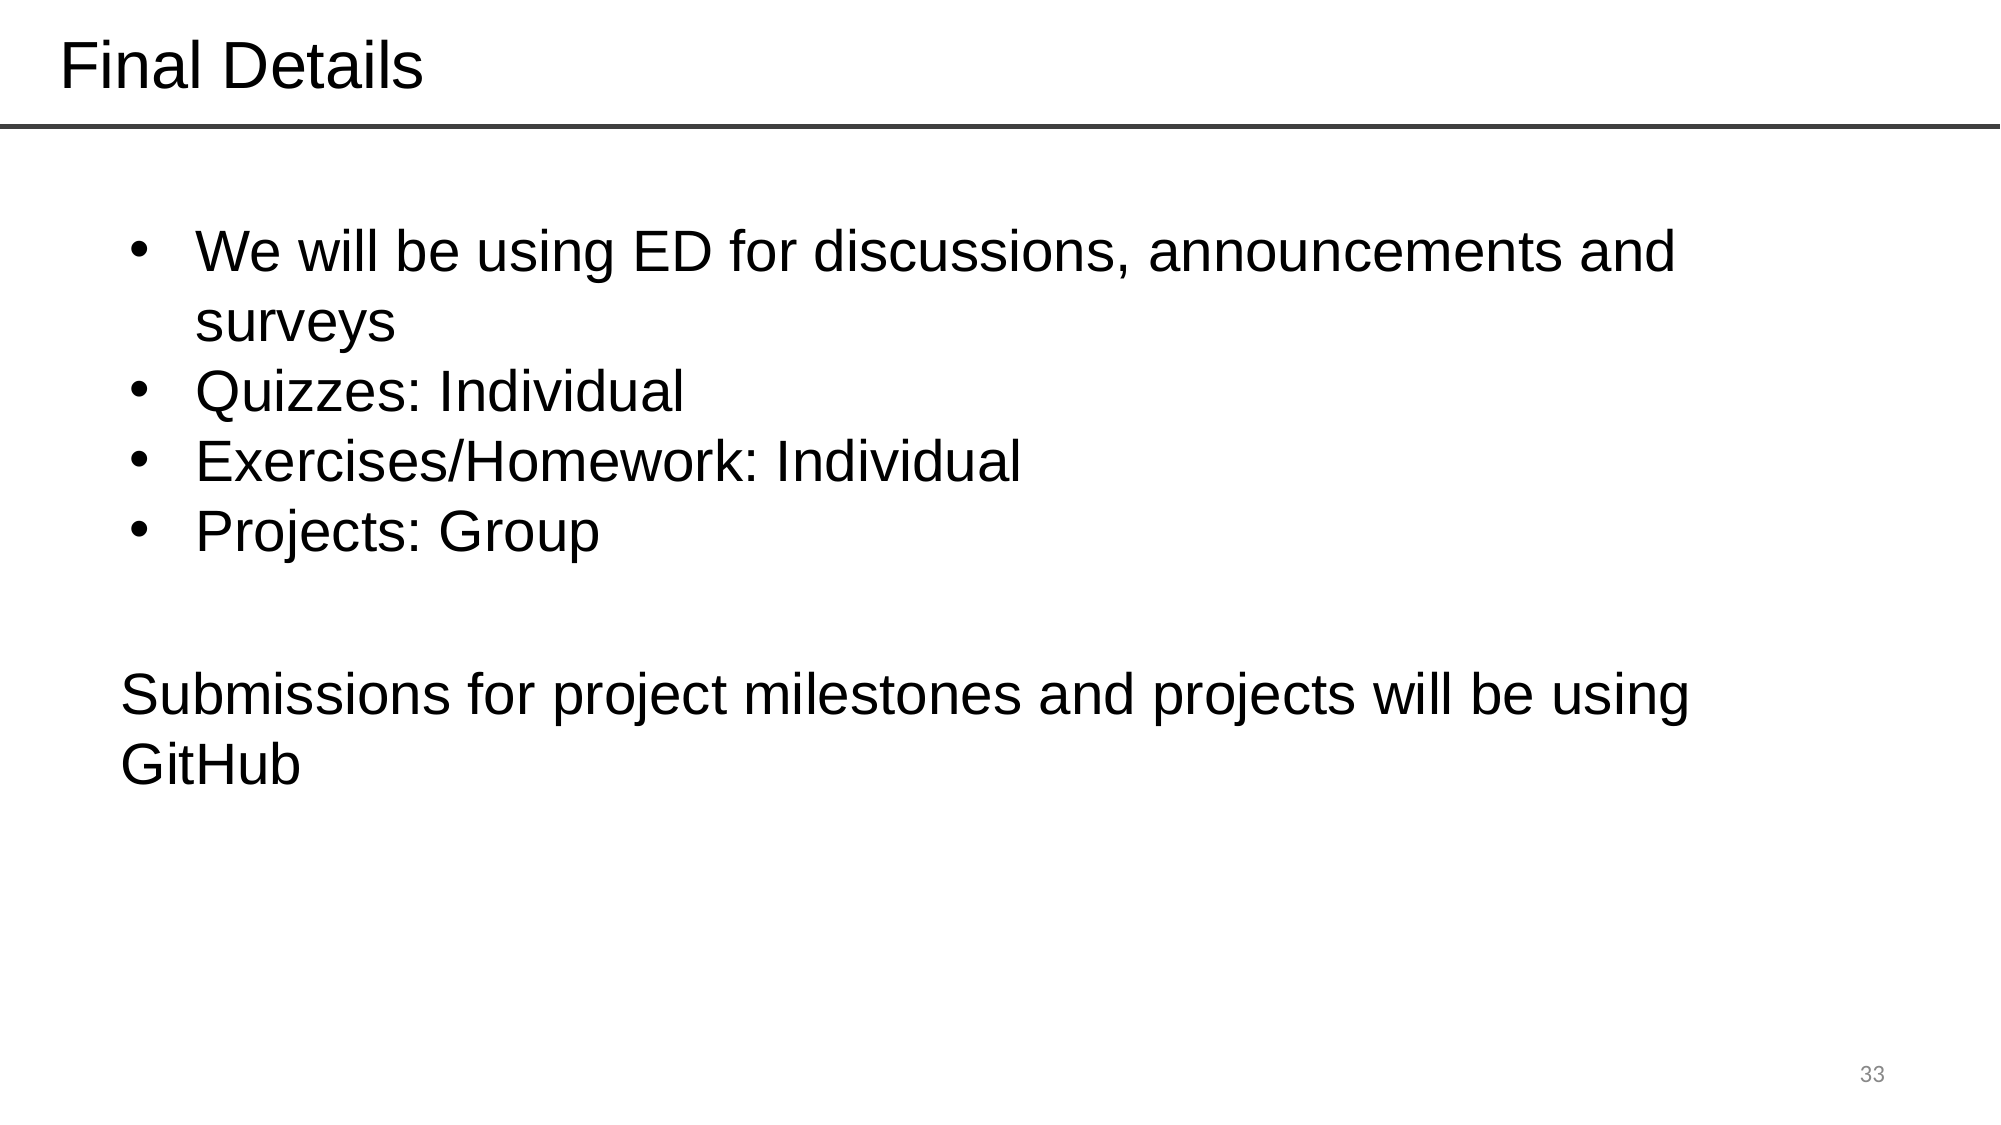

# Final Details
We will be using ED for discussions, announcements and surveys
Quizzes: Individual
Exercises/Homework: Individual
Projects: Group

Submissions for project milestones and projects will be using GitHub
33